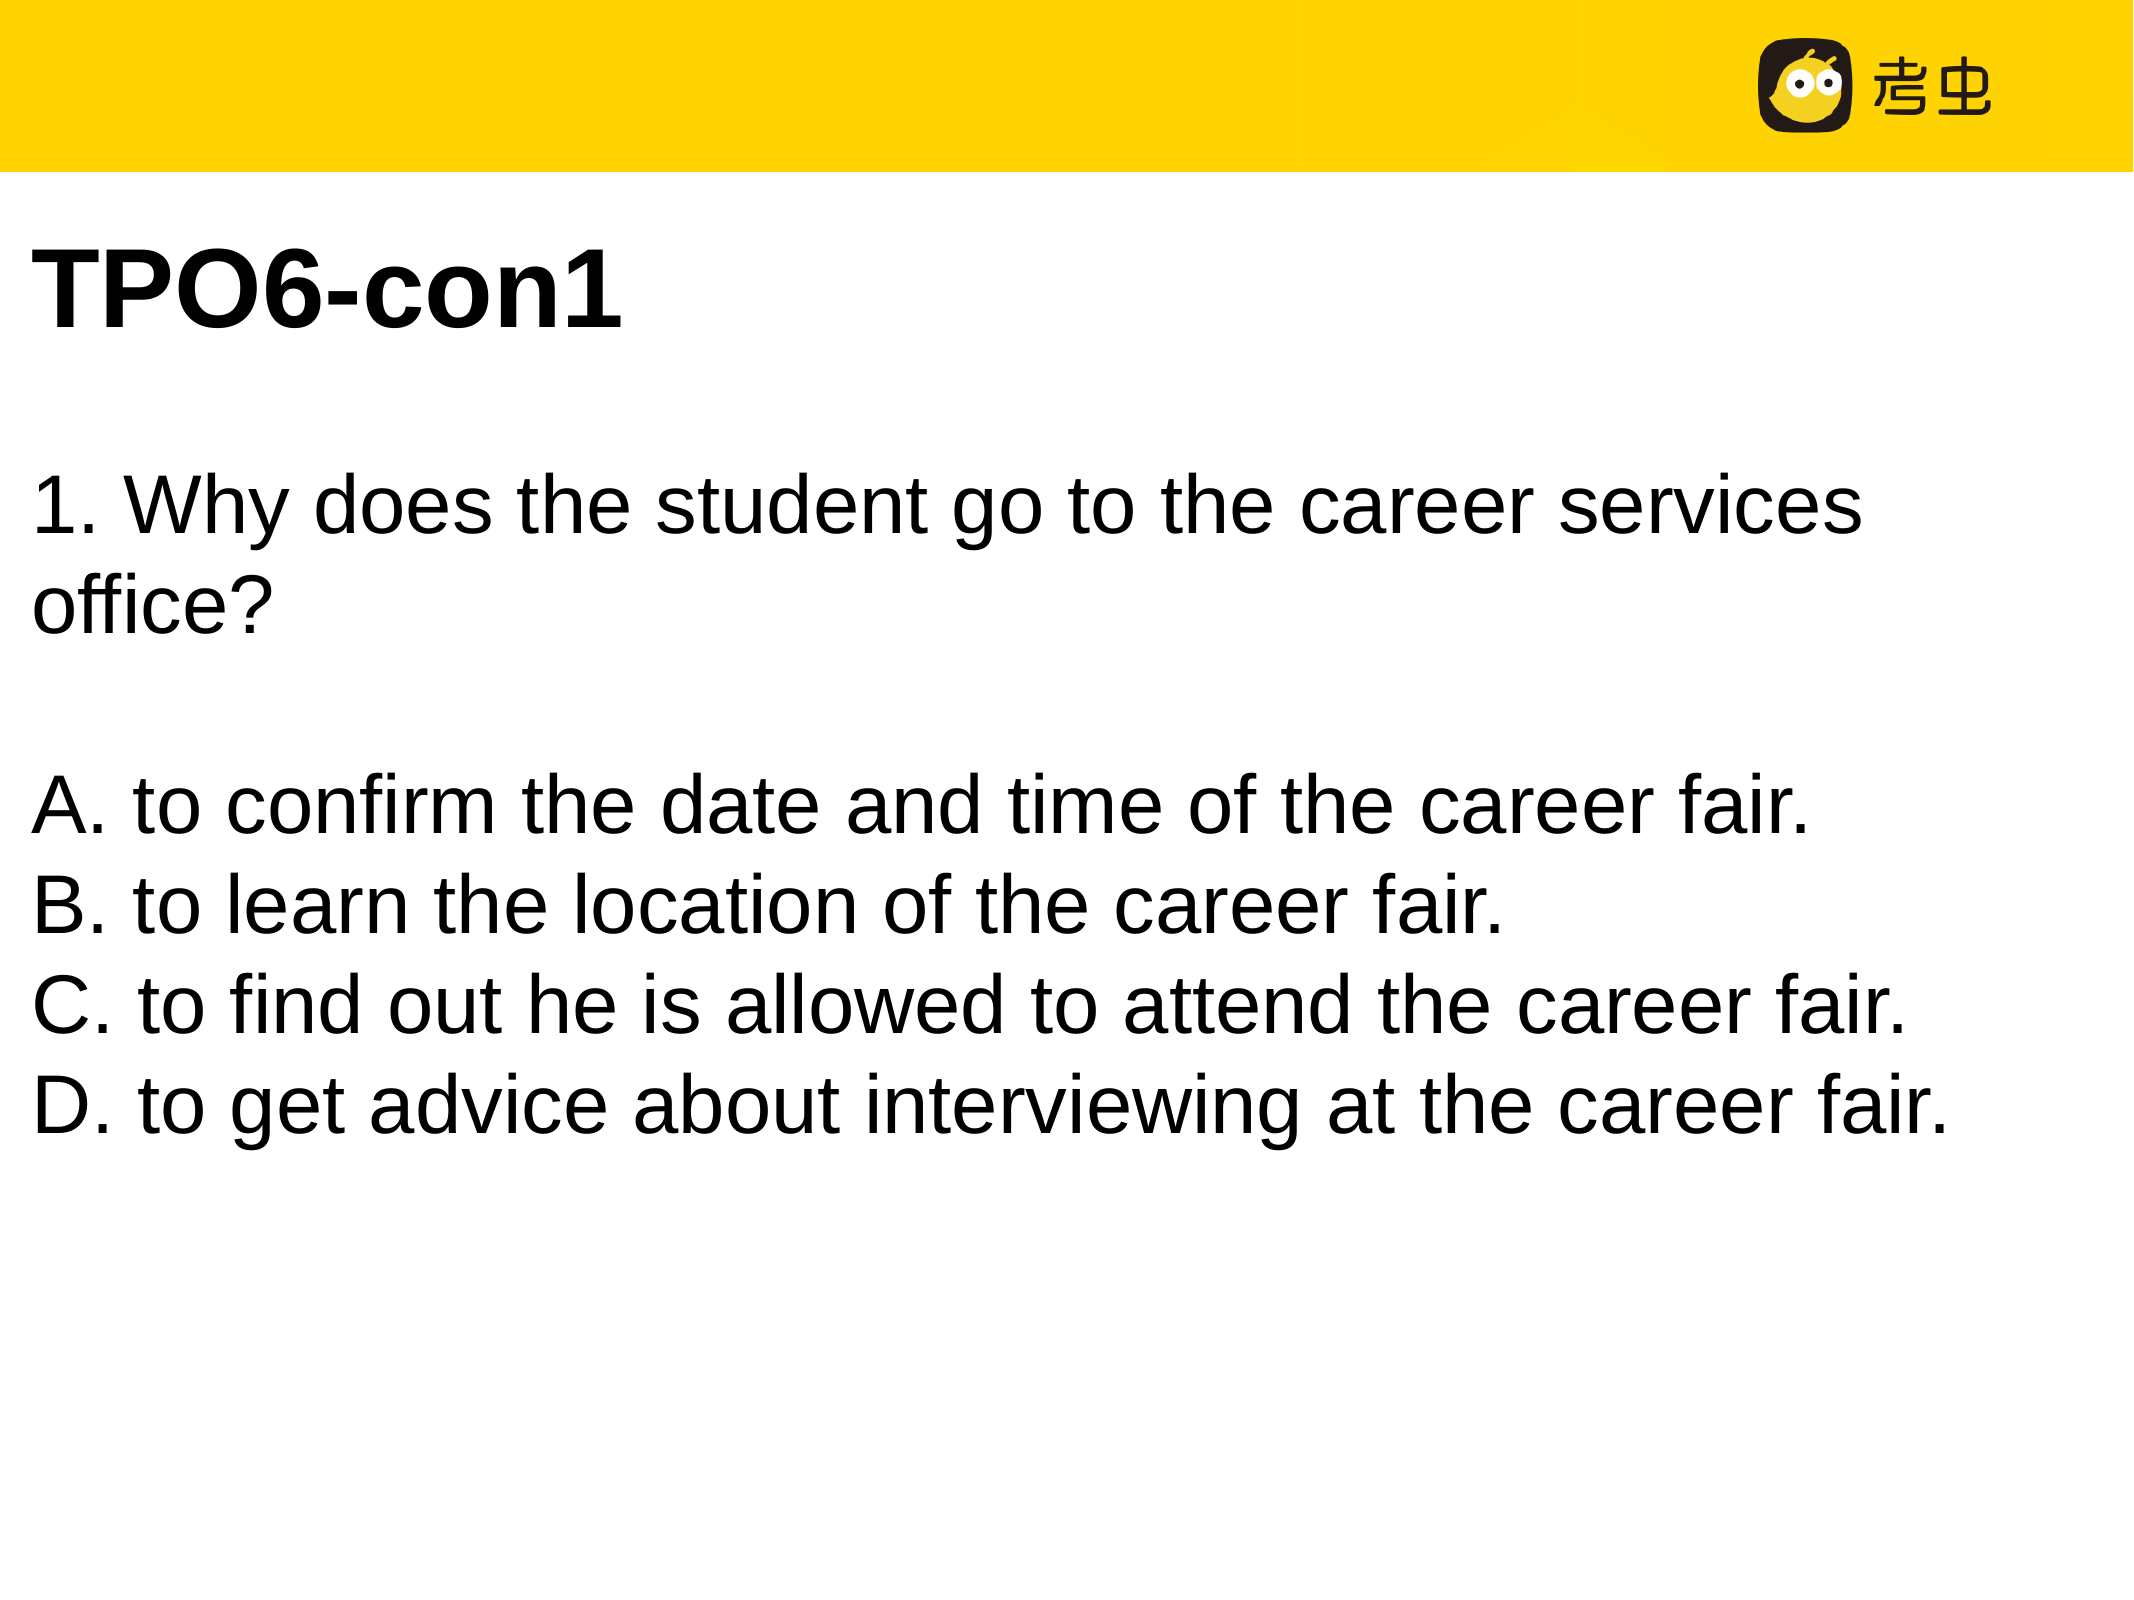

TPO6-con1

1. Why does the student go to the career services office?

A. to confirm the date and time of the career fair.
B. to learn the location of the career fair.
C. to find out he is allowed to attend the career fair.
D. to get advice about interviewing at the career fair.